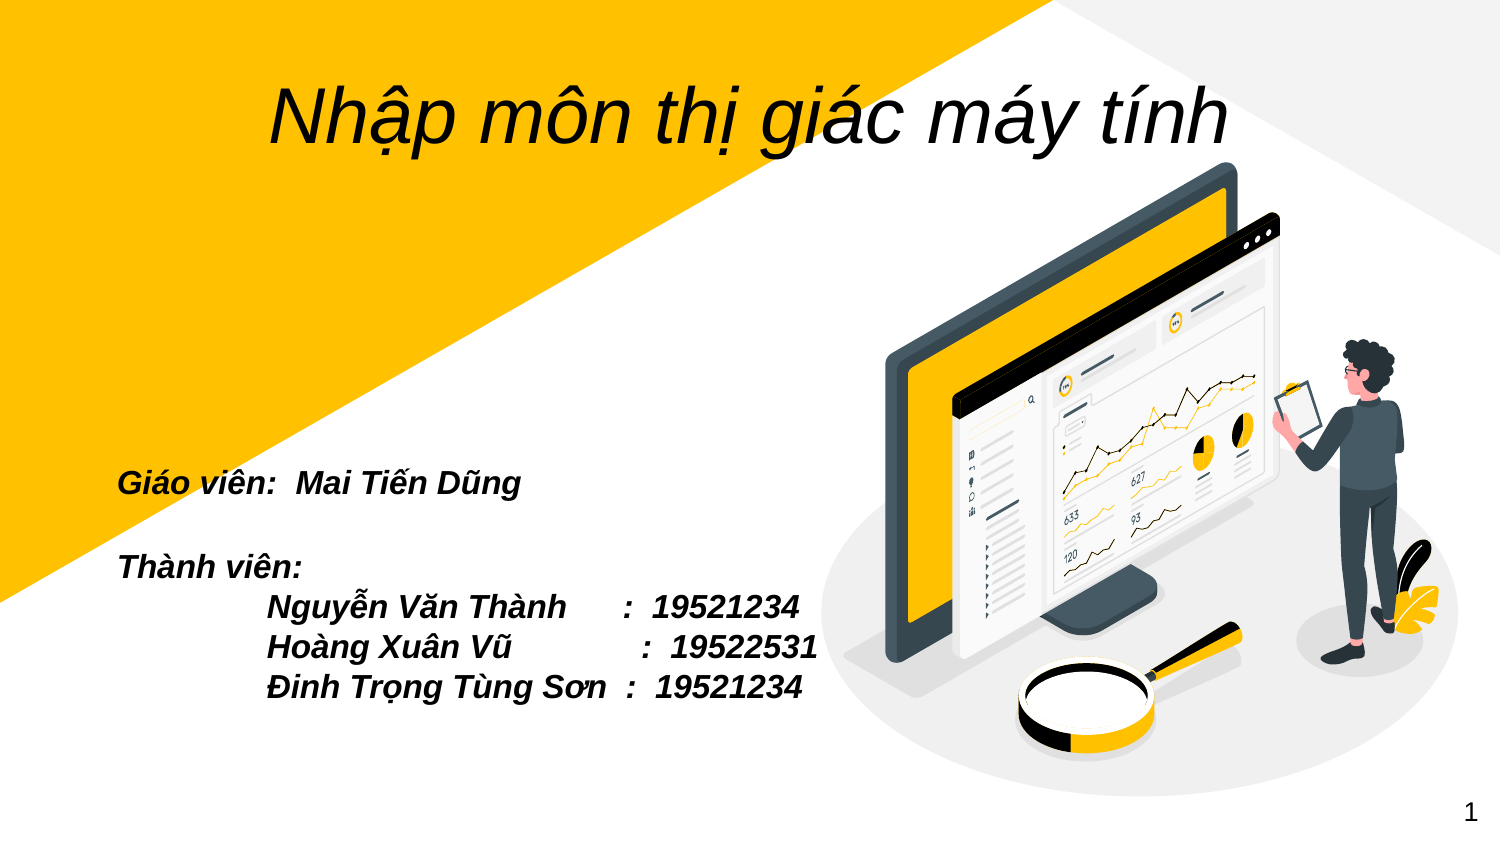

# Nhập môn thị giác máy tính

Giáo viên:  Mai Tiến Dũng
Thành viên:
	Nguyễn Văn Thành      :  19521234
	Hoàng Xuân Vũ              :  19522531
	Đinh Trọng Tùng Sơn  :  19521234
1